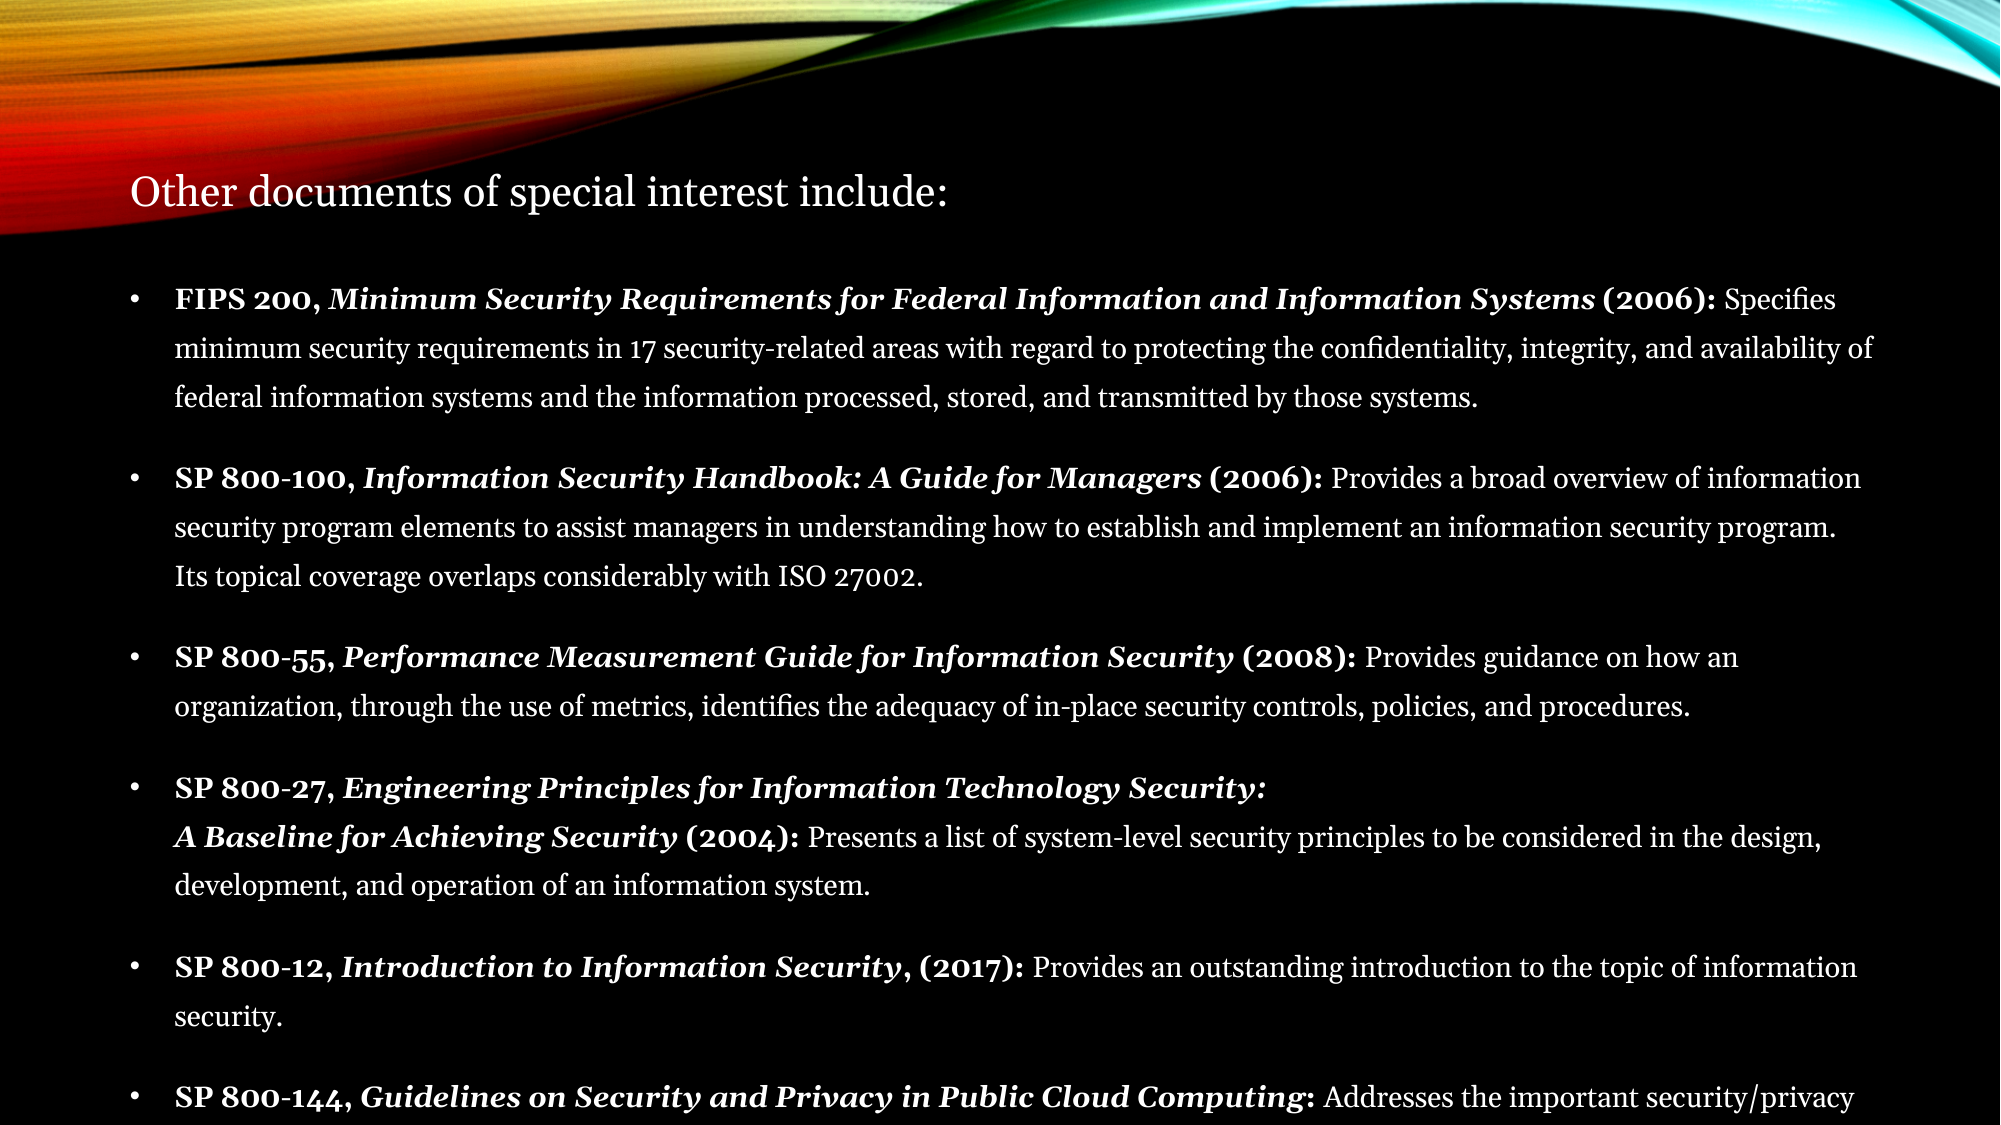

Other documents of special interest include:

FIPS 200, Minimum Security Requirements for Federal Information and Information Systems (2006): Specifies minimum security requirements in 17 security-related areas with regard to protecting the confidentiality, integrity, and availability of federal information systems and the information processed, stored, and transmitted by those systems.
SP 800-100, Information Security Handbook: A Guide for Managers (2006): Provides a broad overview of information security program elements to assist managers in understanding how to establish and implement an information security program. Its topical coverage overlaps considerably with ISO 27002.
SP 800-55, Performance Measurement Guide for Information Security (2008): Provides guidance on how an organization, through the use of metrics, identifies the adequacy of in-place security controls, policies, and procedures.
SP 800-27, Engineering Principles for Information Technology Security:
A Baseline for Achieving Security (2004): Presents a list of system-level security principles to be considered in the design, development, and operation of an information system.
SP 800-12, Introduction to Information Security, (2017): Provides an outstanding introduction to the topic of information security.
SP 800-144, Guidelines on Security and Privacy in Public Cloud Computing: Addresses the important security/privacy issues involved in moving data and applications to the cloud.